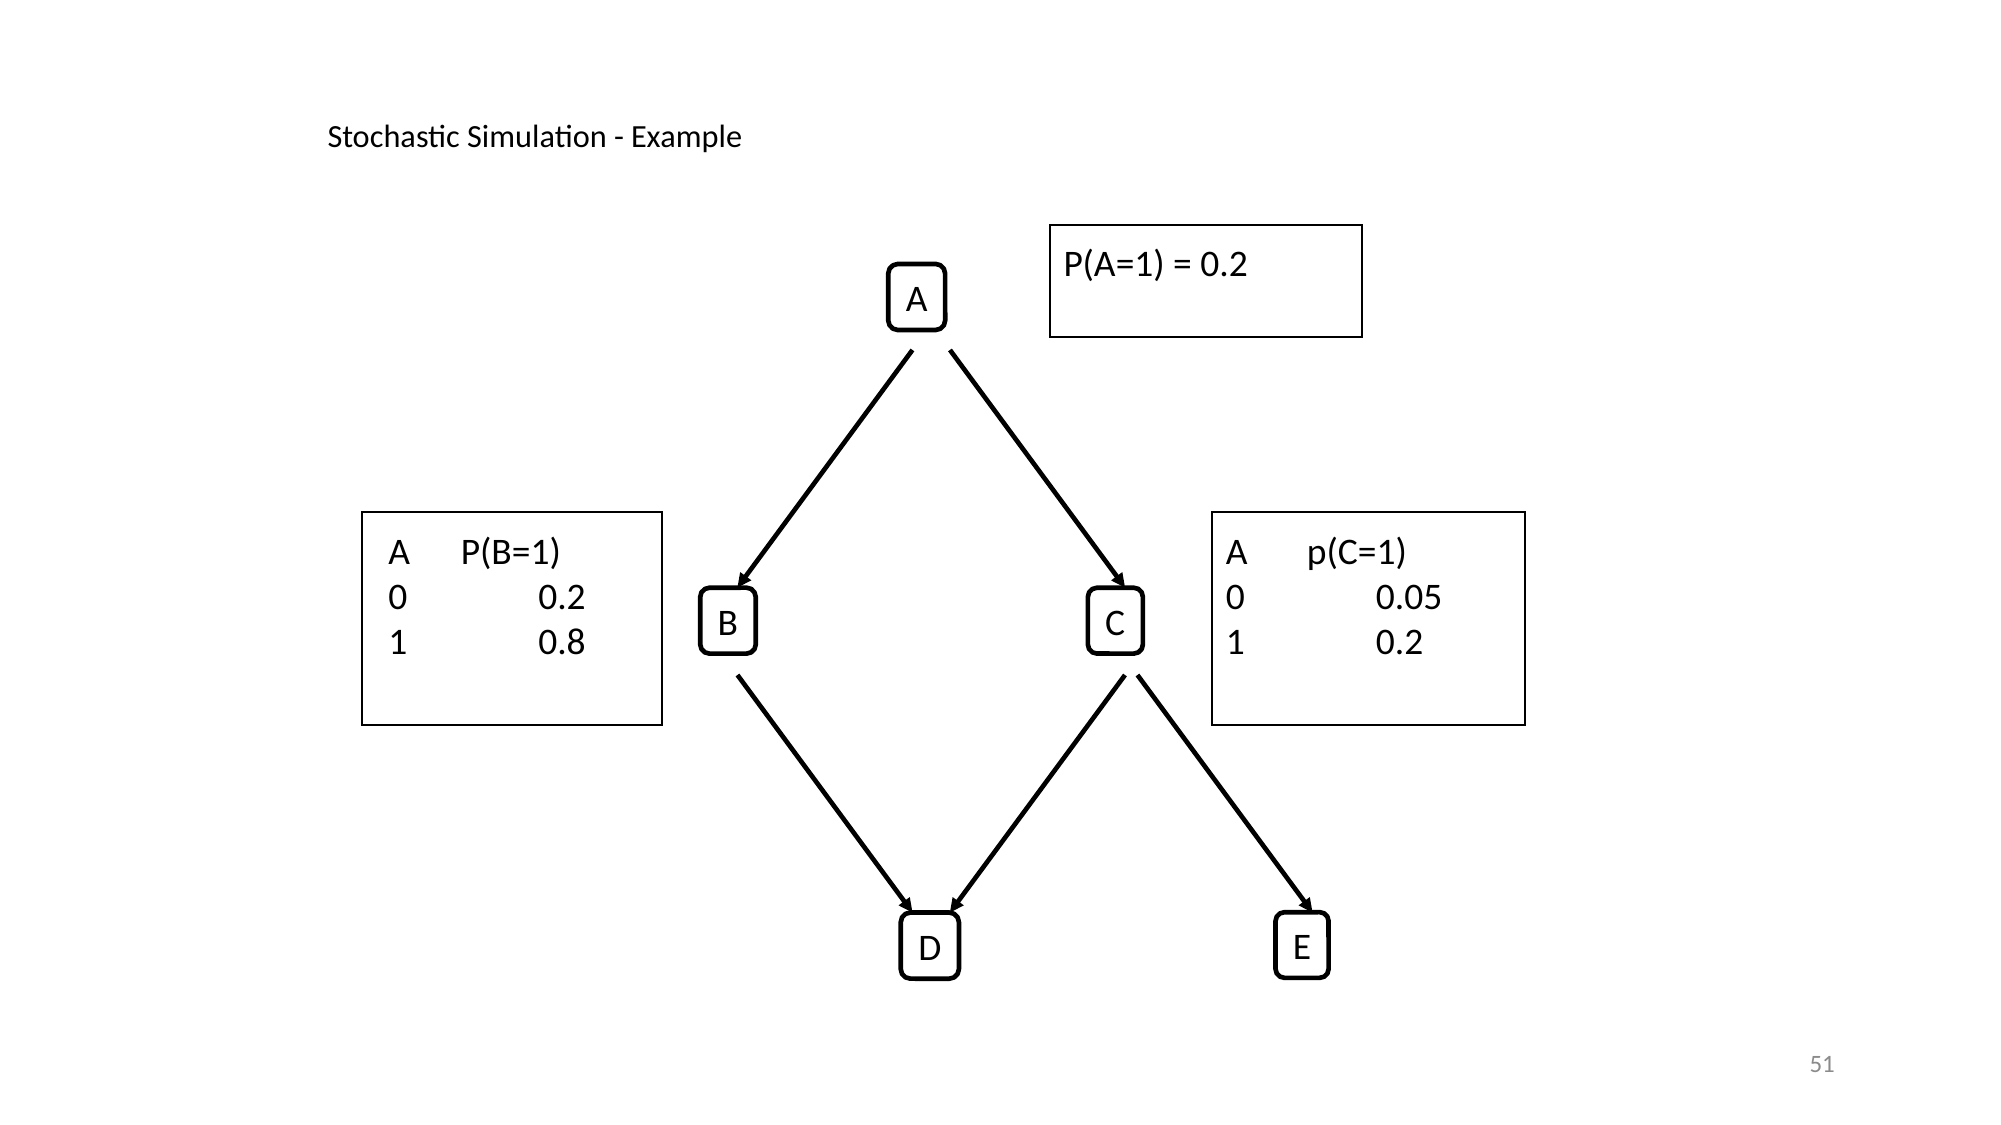

# Stochastic Simulation - Example

P(A=1) = 0.2
A

A      P(B=1)
0	0.2
1	0.8
A       p(C=1)
0	0.05
1	0.2
B
C

E
D
51